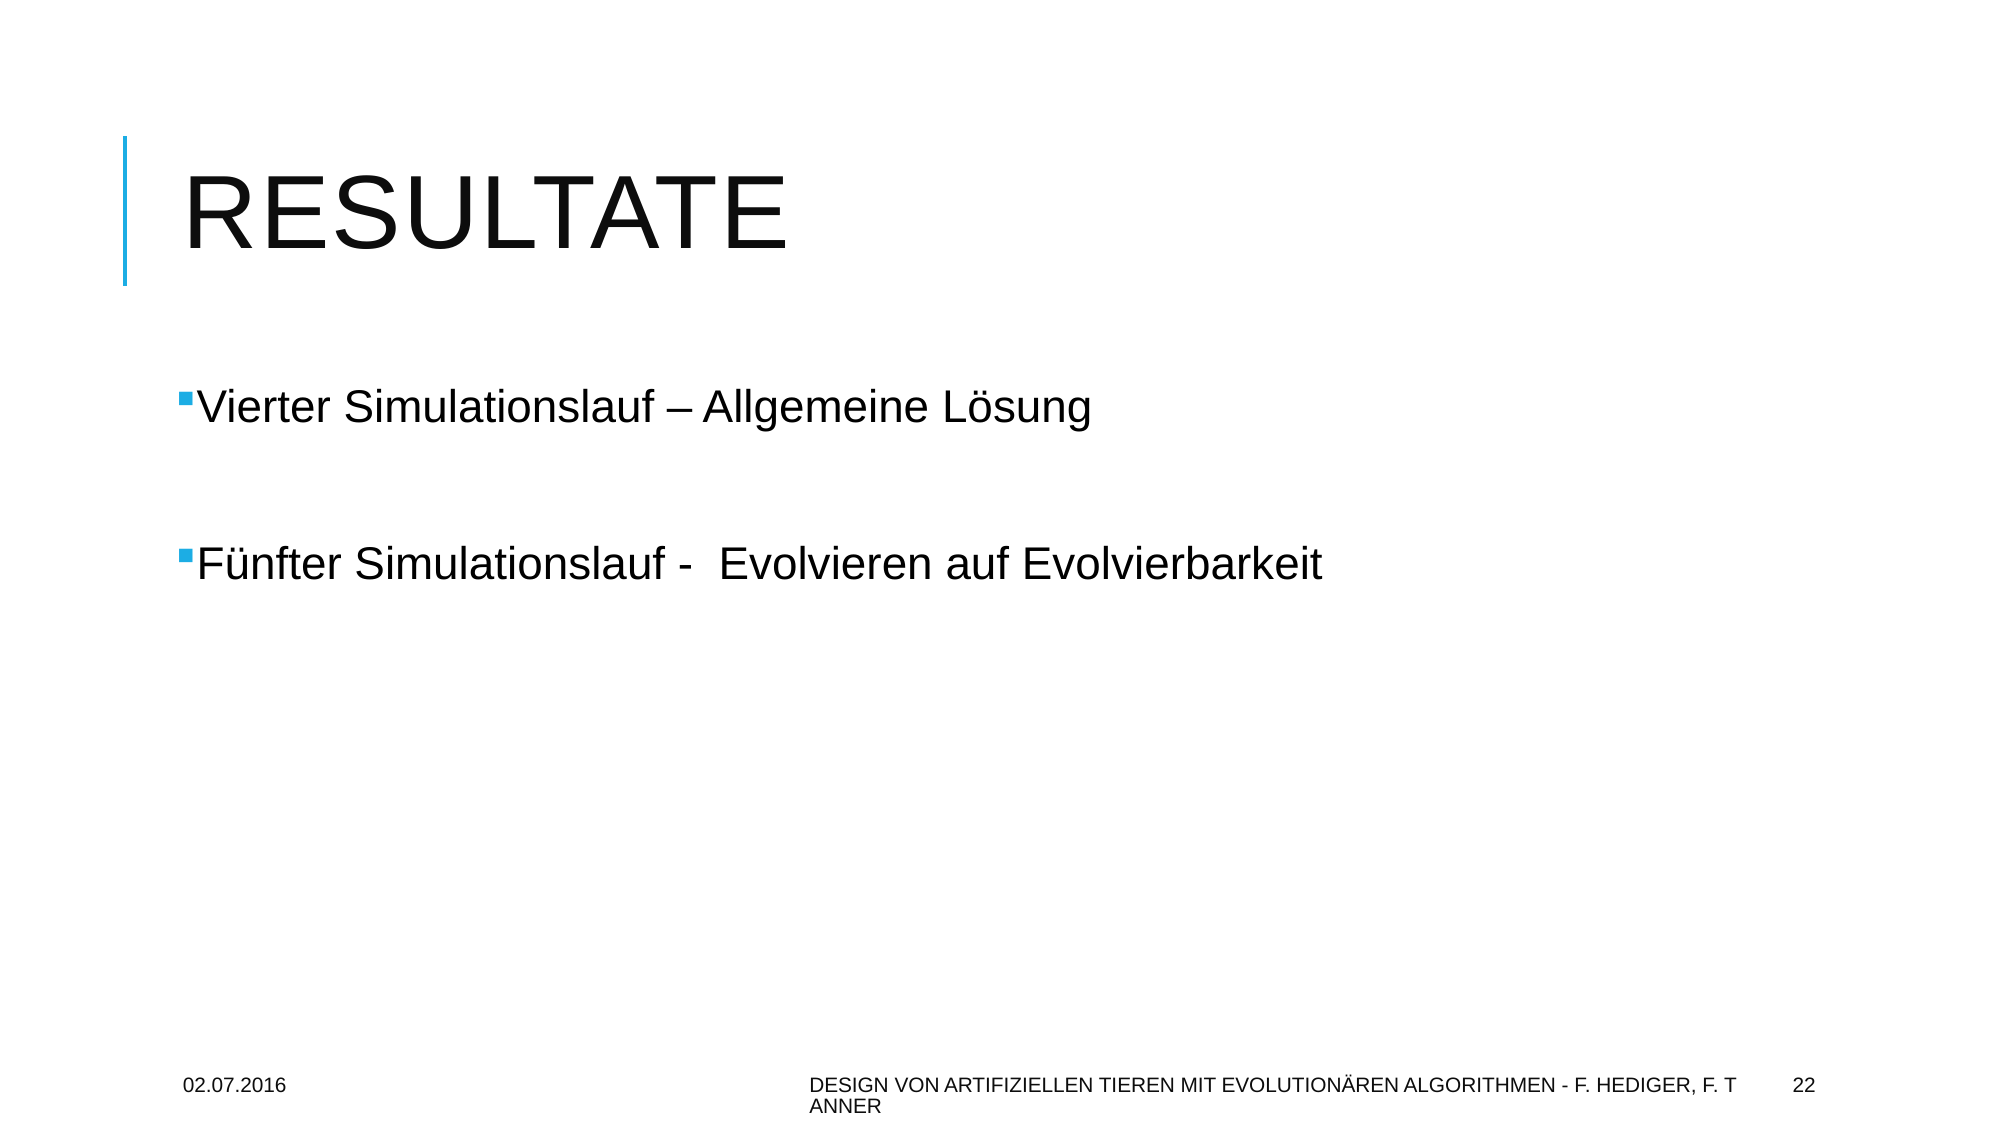

# Resultate
Vierter Simulationslauf – Allgemeine Lösung

Fünfter Simulationslauf -  Evolvieren auf Evolvierbarkeit
02.07.2016
Design von artifiziellen Tieren mit evolutionären Algorithmen - F. Hediger, F. Tanner
22